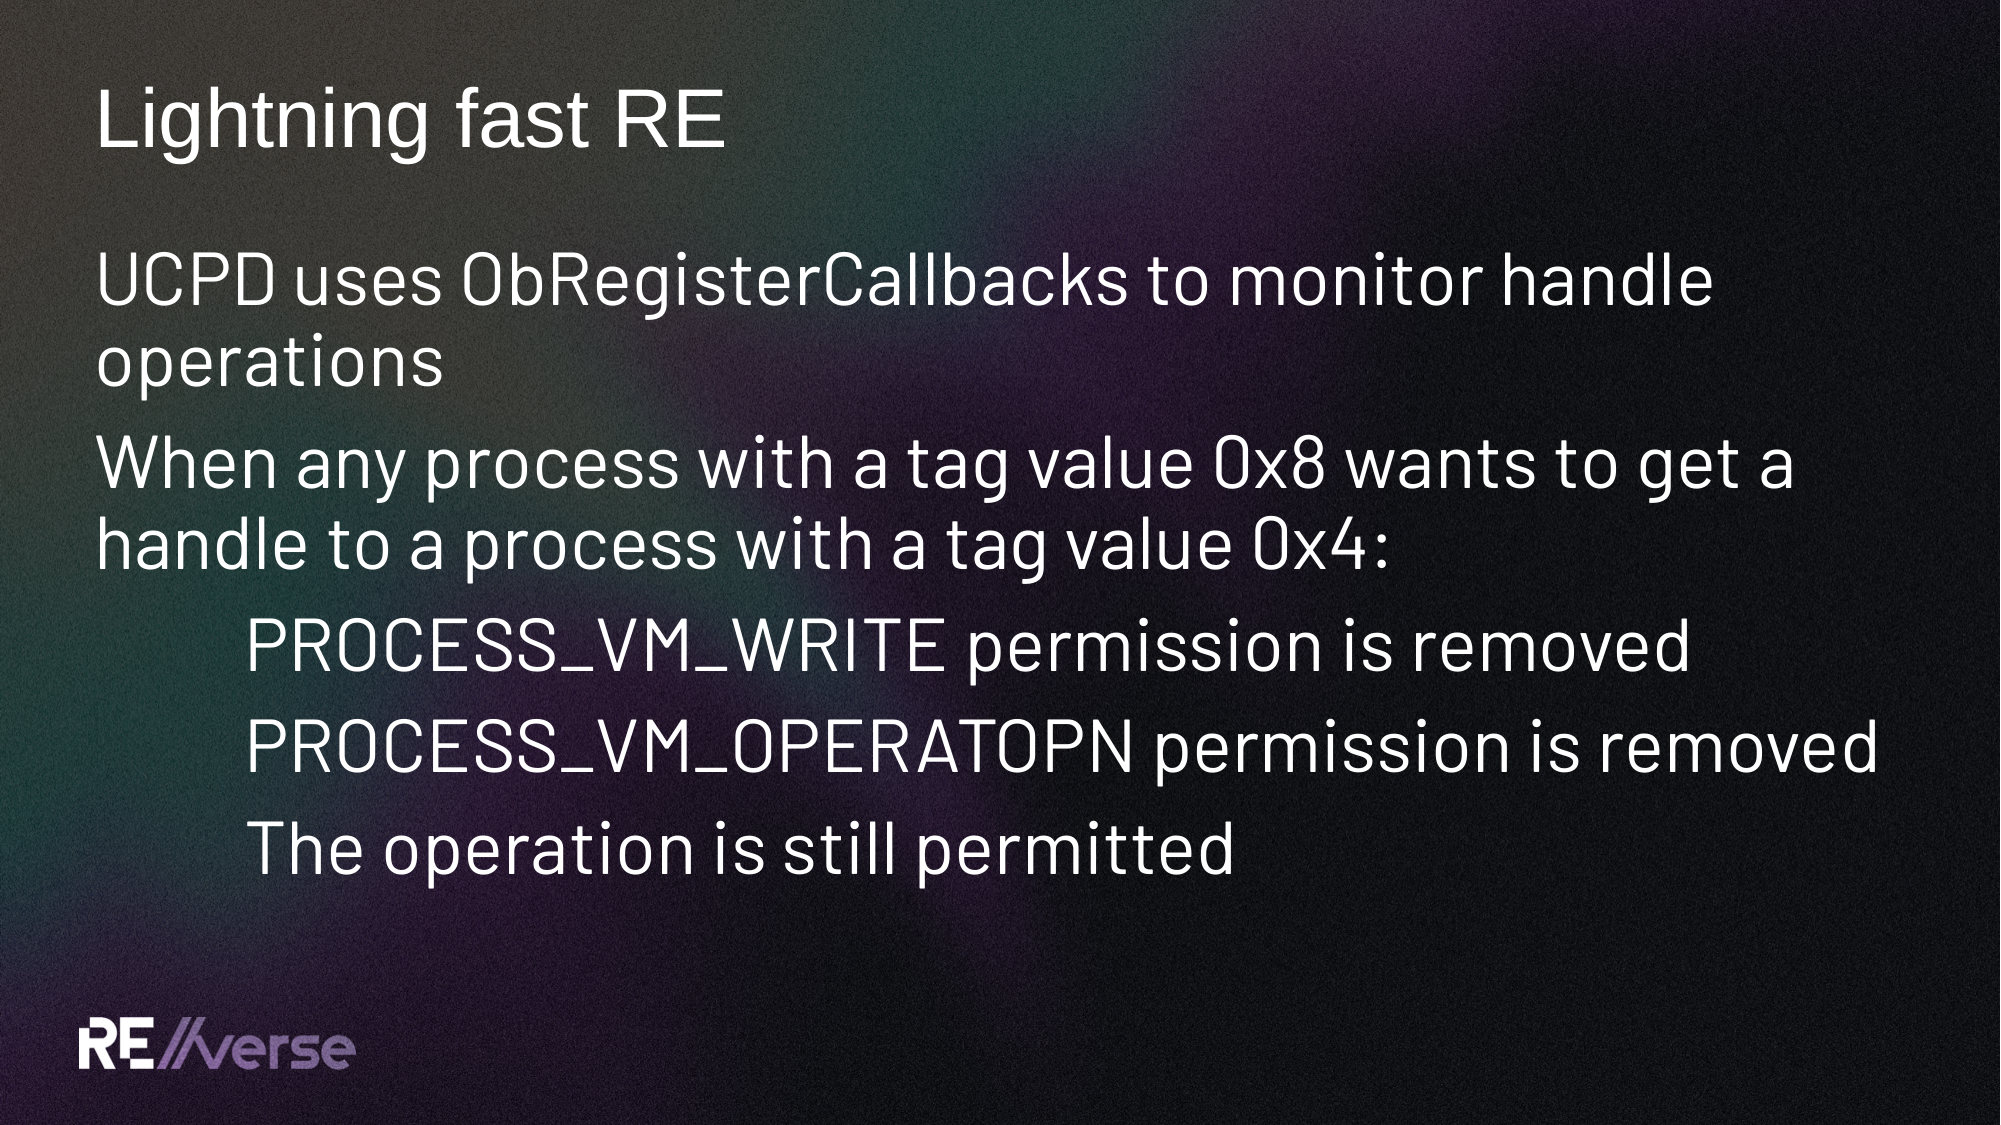

# Lightning fast RE
UCPD uses ObRegisterCallbacks to monitor handle operations
When any process with a tag value 0x8 wants to get a handle to a process with a tag value 0x4:
	PROCESS_VM_WRITE permission is removed
	PROCESS_VM_OPERATOPN permission is removed
	The operation is still permitted